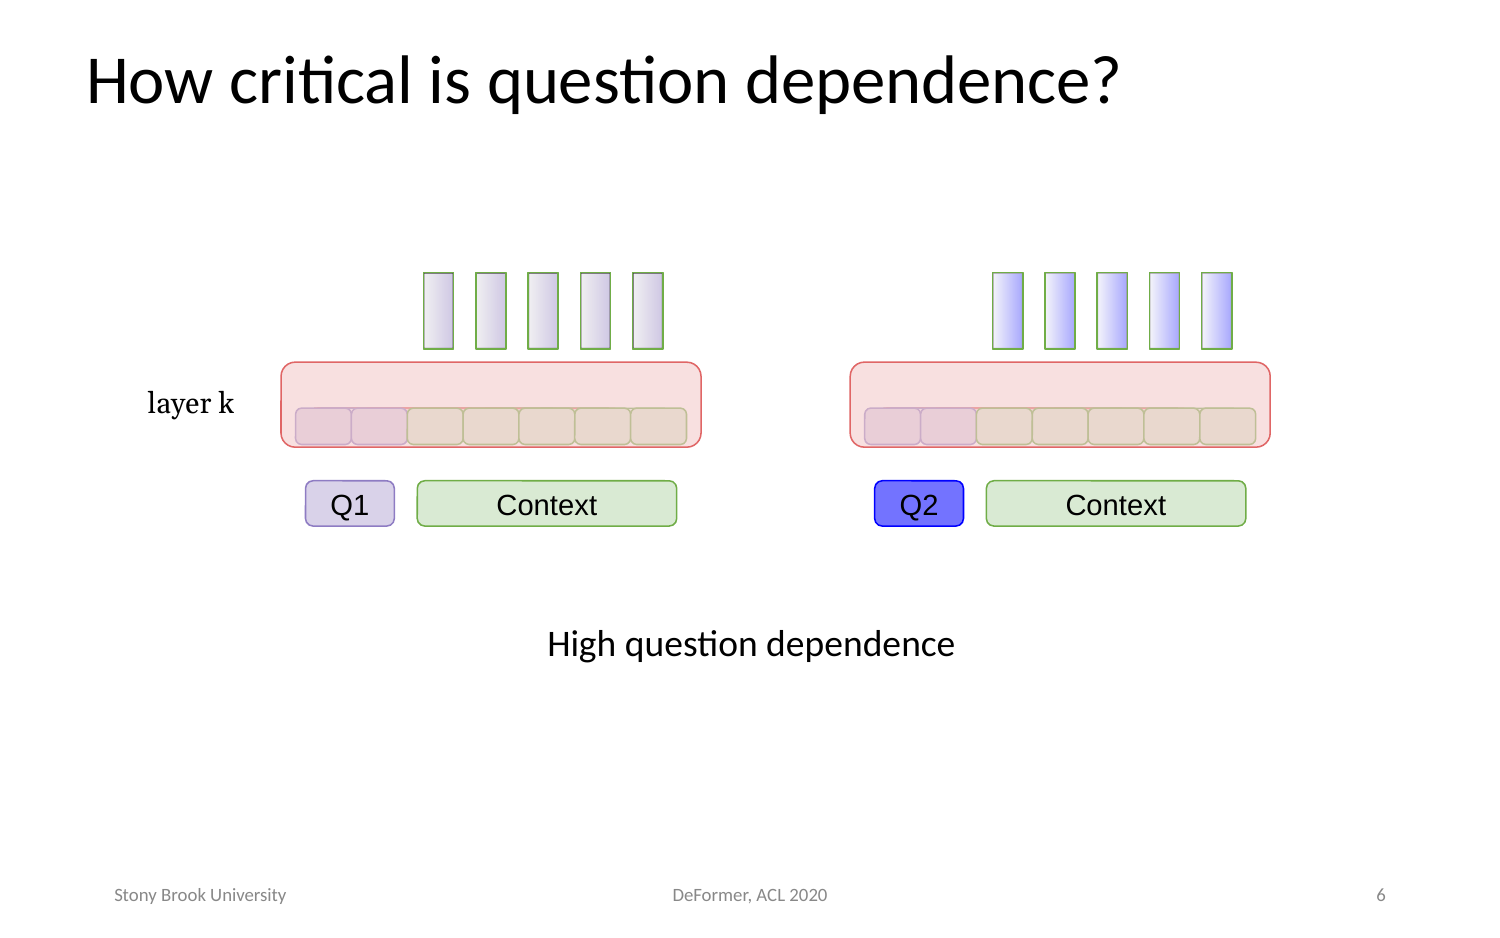

# How critical is question dependence?

layer k
Q2
Context
Q1
Context
High question dependence
Stony Brook University
DeFormer, ACL 2020
6